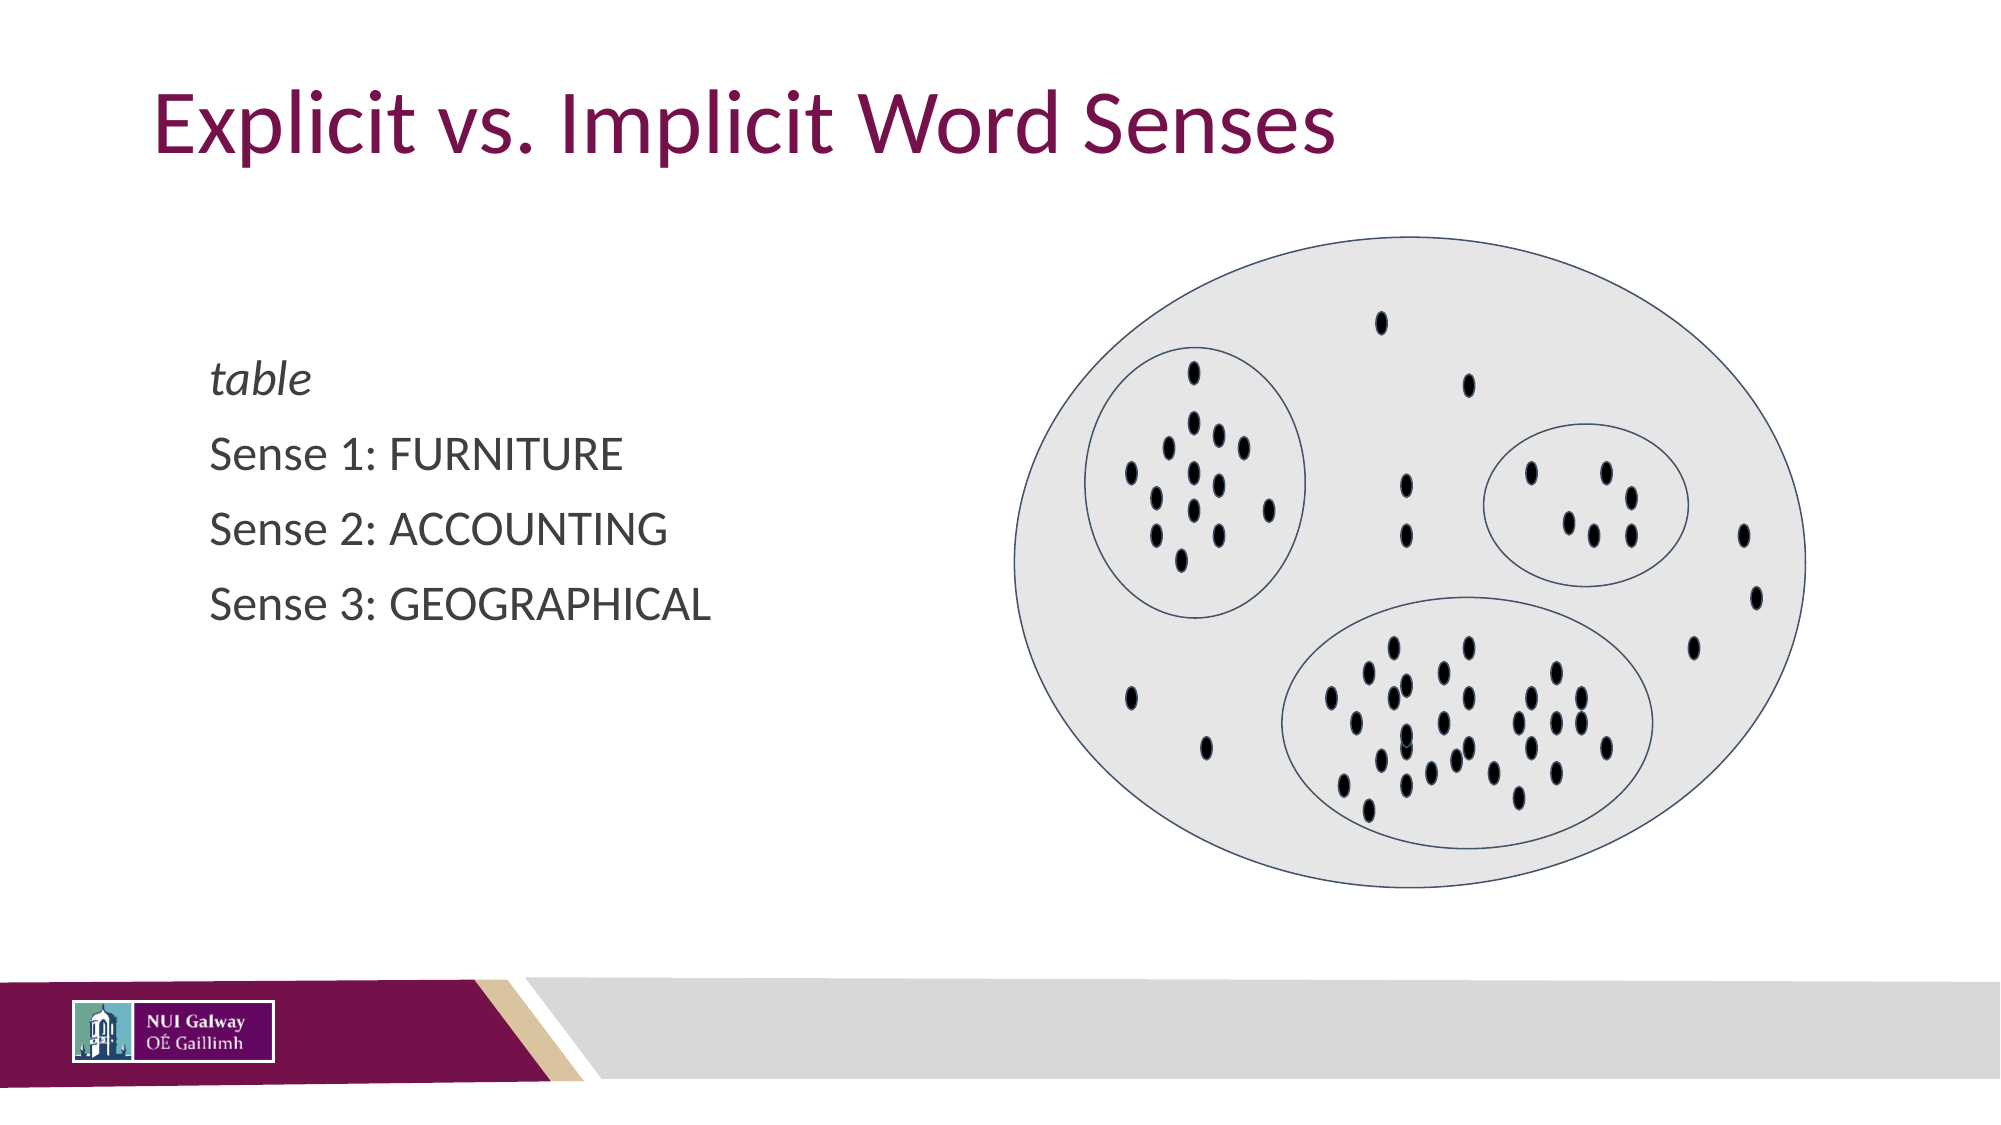

# Explicit vs. Implicit Word Senses

table
Sense 1: FURNITURE
Sense 2: ACCOUNTING
Sense 3: GEOGRAPHICAL